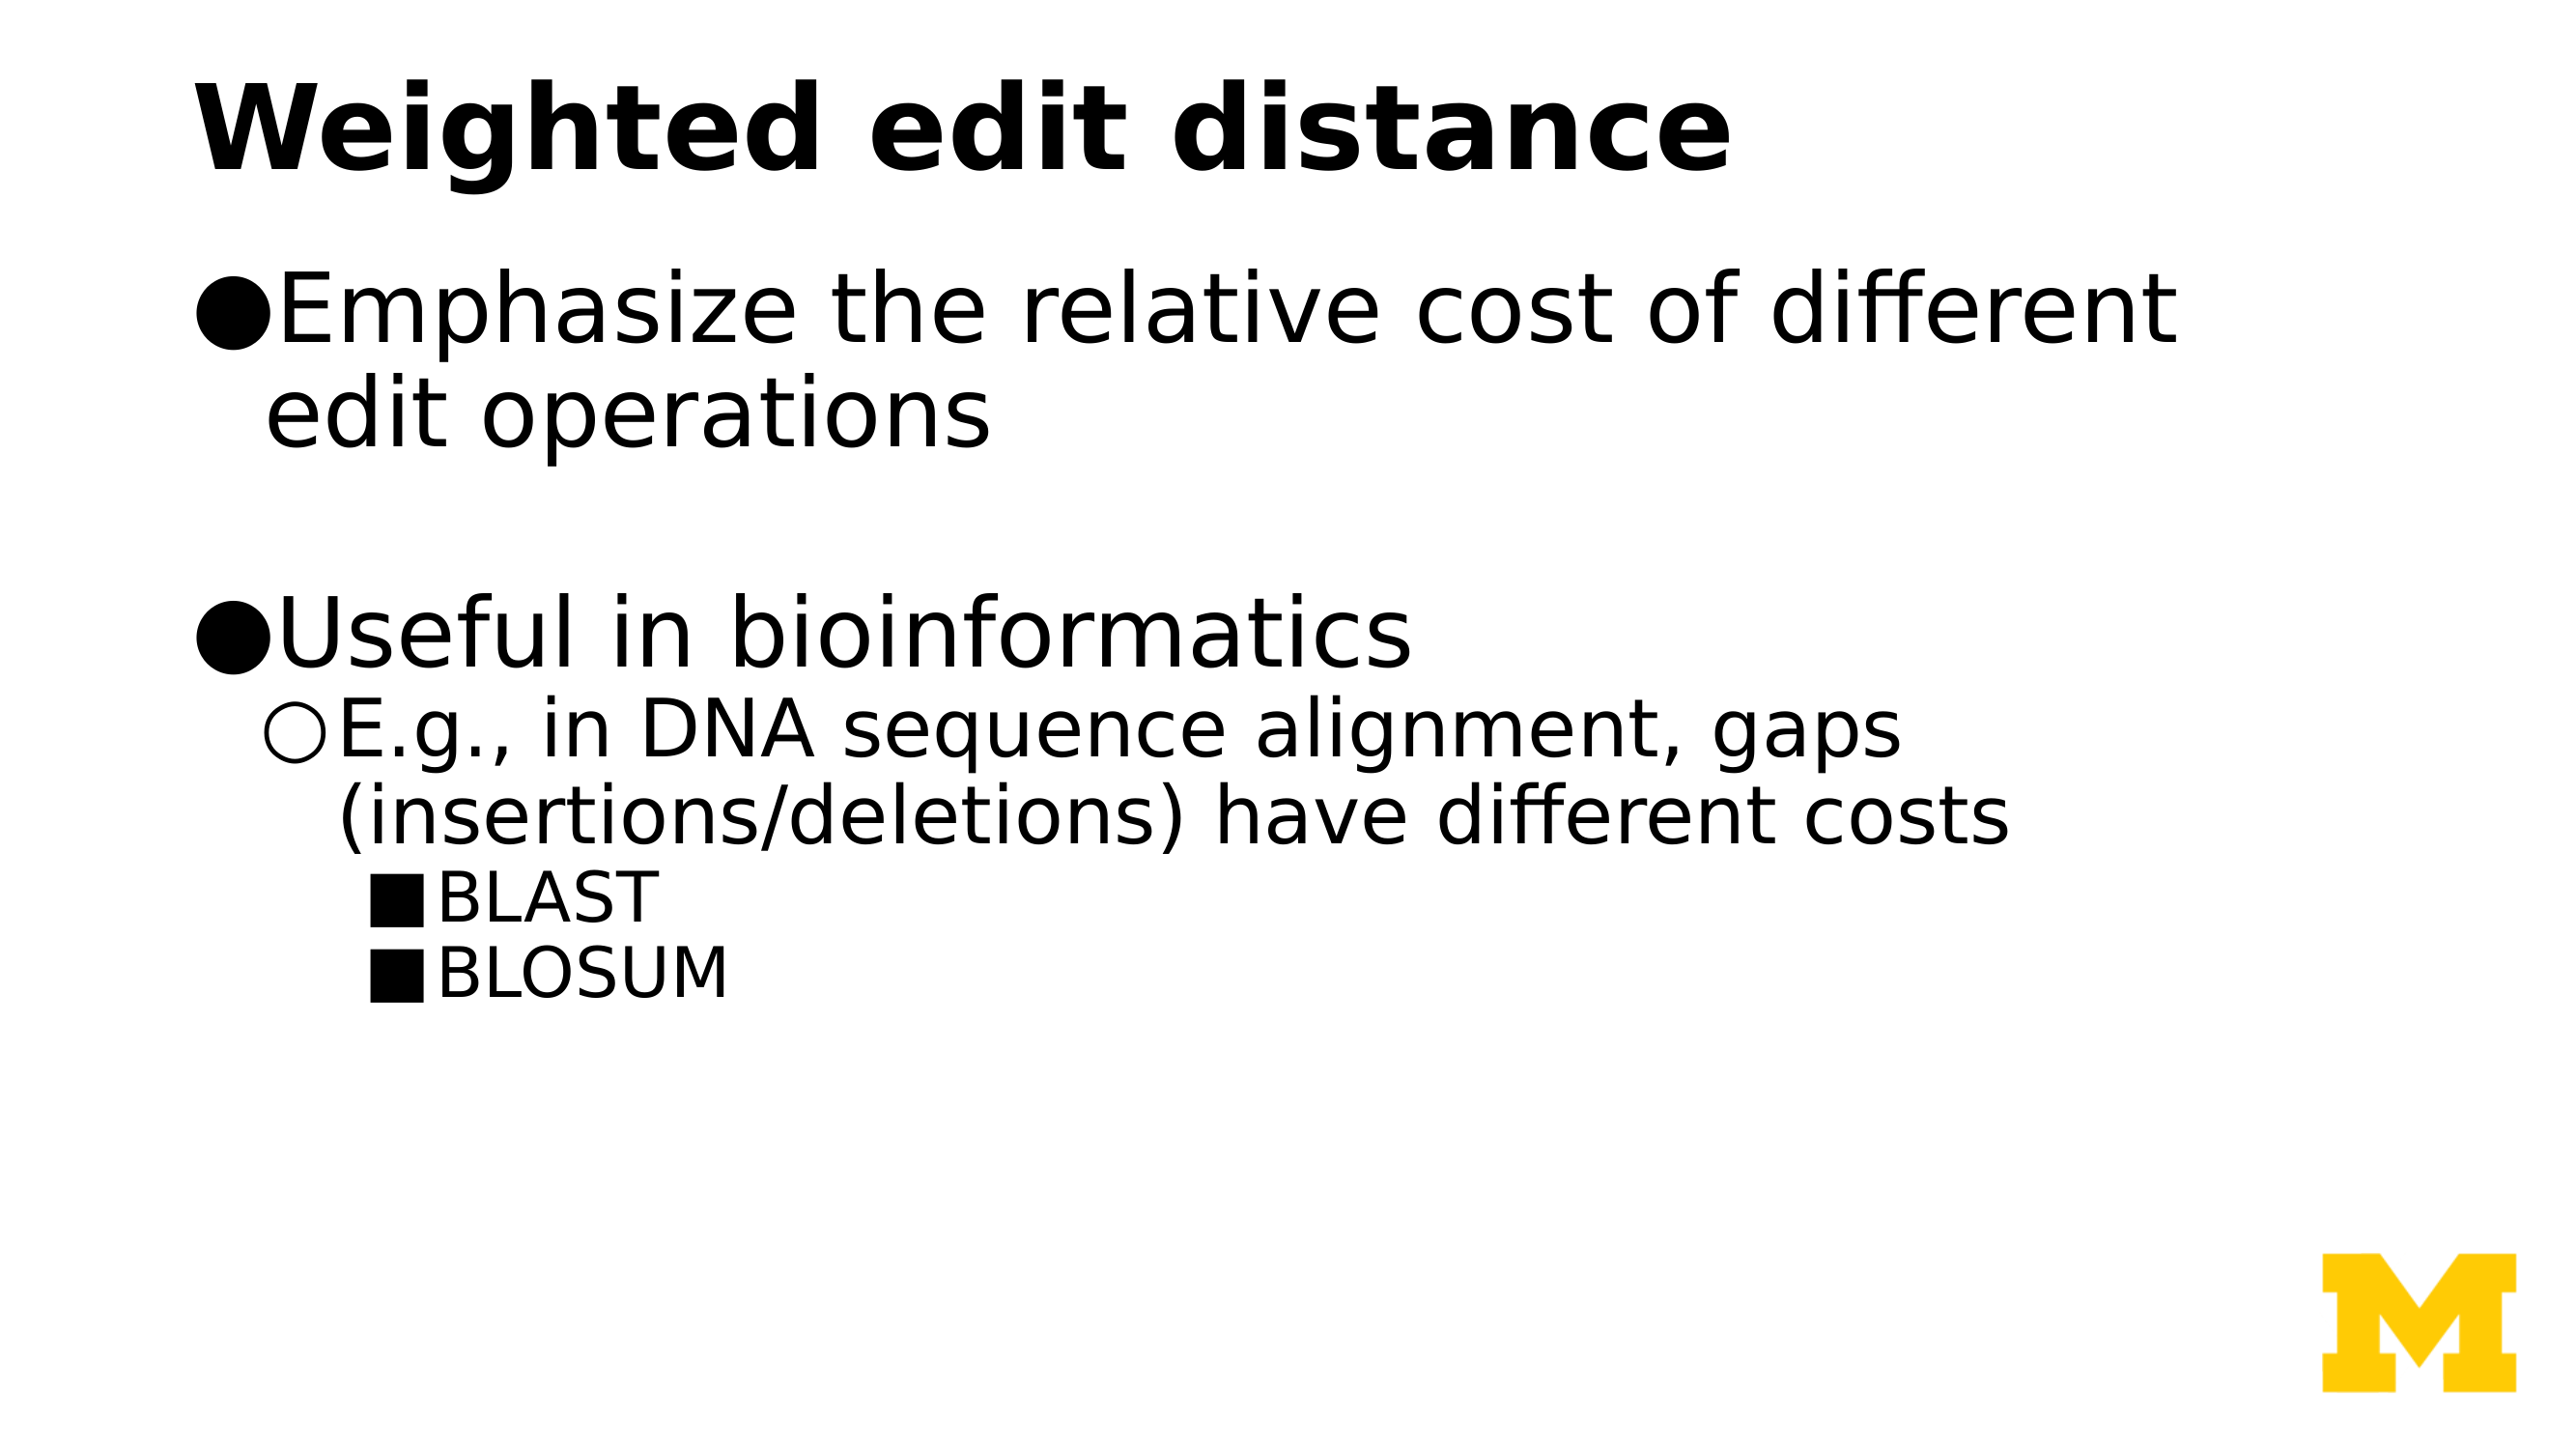

# Weighted edit distance
Emphasize the relative cost of different edit operations
Useful in bioinformatics
E.g., in DNA sequence alignment, gaps (insertions/deletions) have different costs
BLAST
BLOSUM